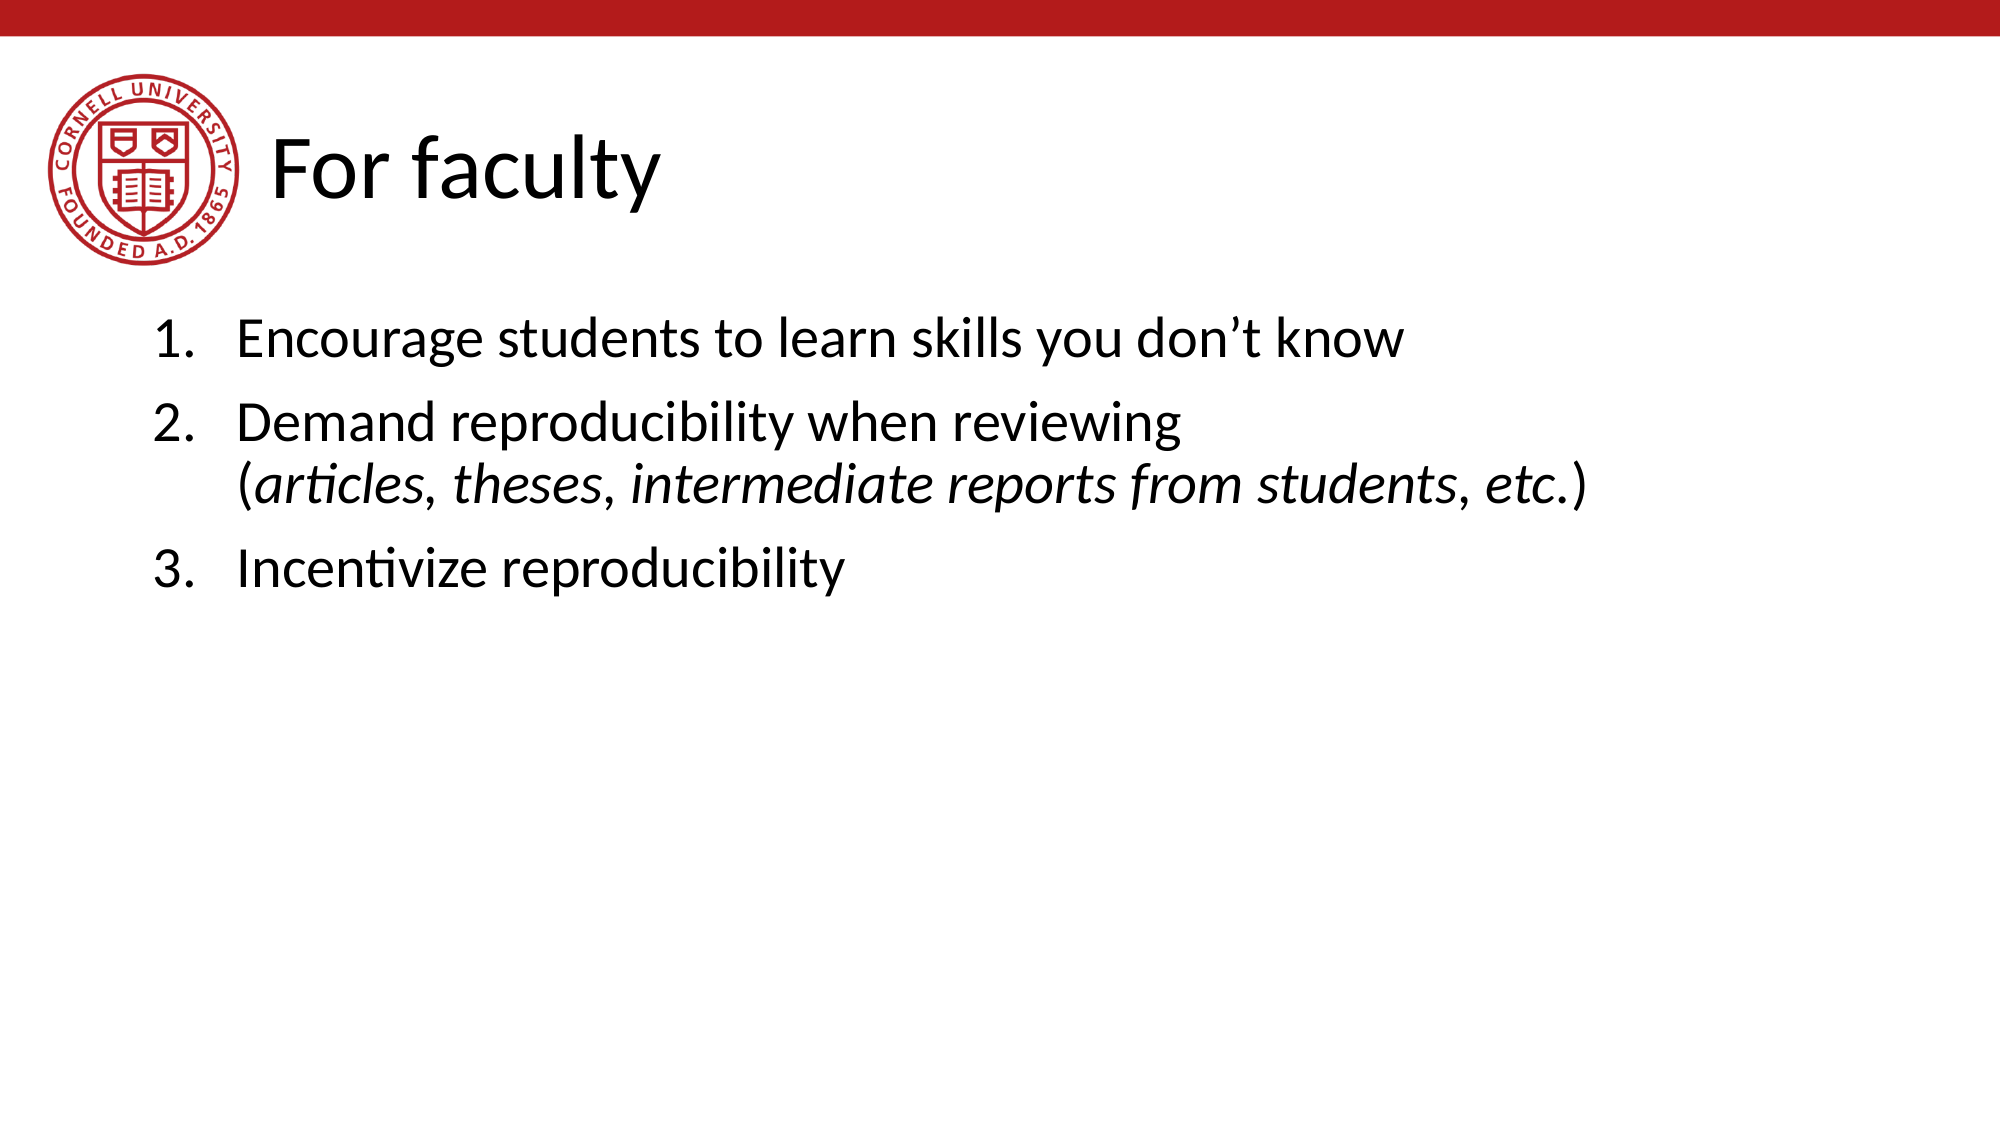

# For faculty
Encourage students to learn skills you don’t know
Demand reproducibility when reviewing
(articles, theses, intermediate reports from students, etc.)
Incentivize reproducibility